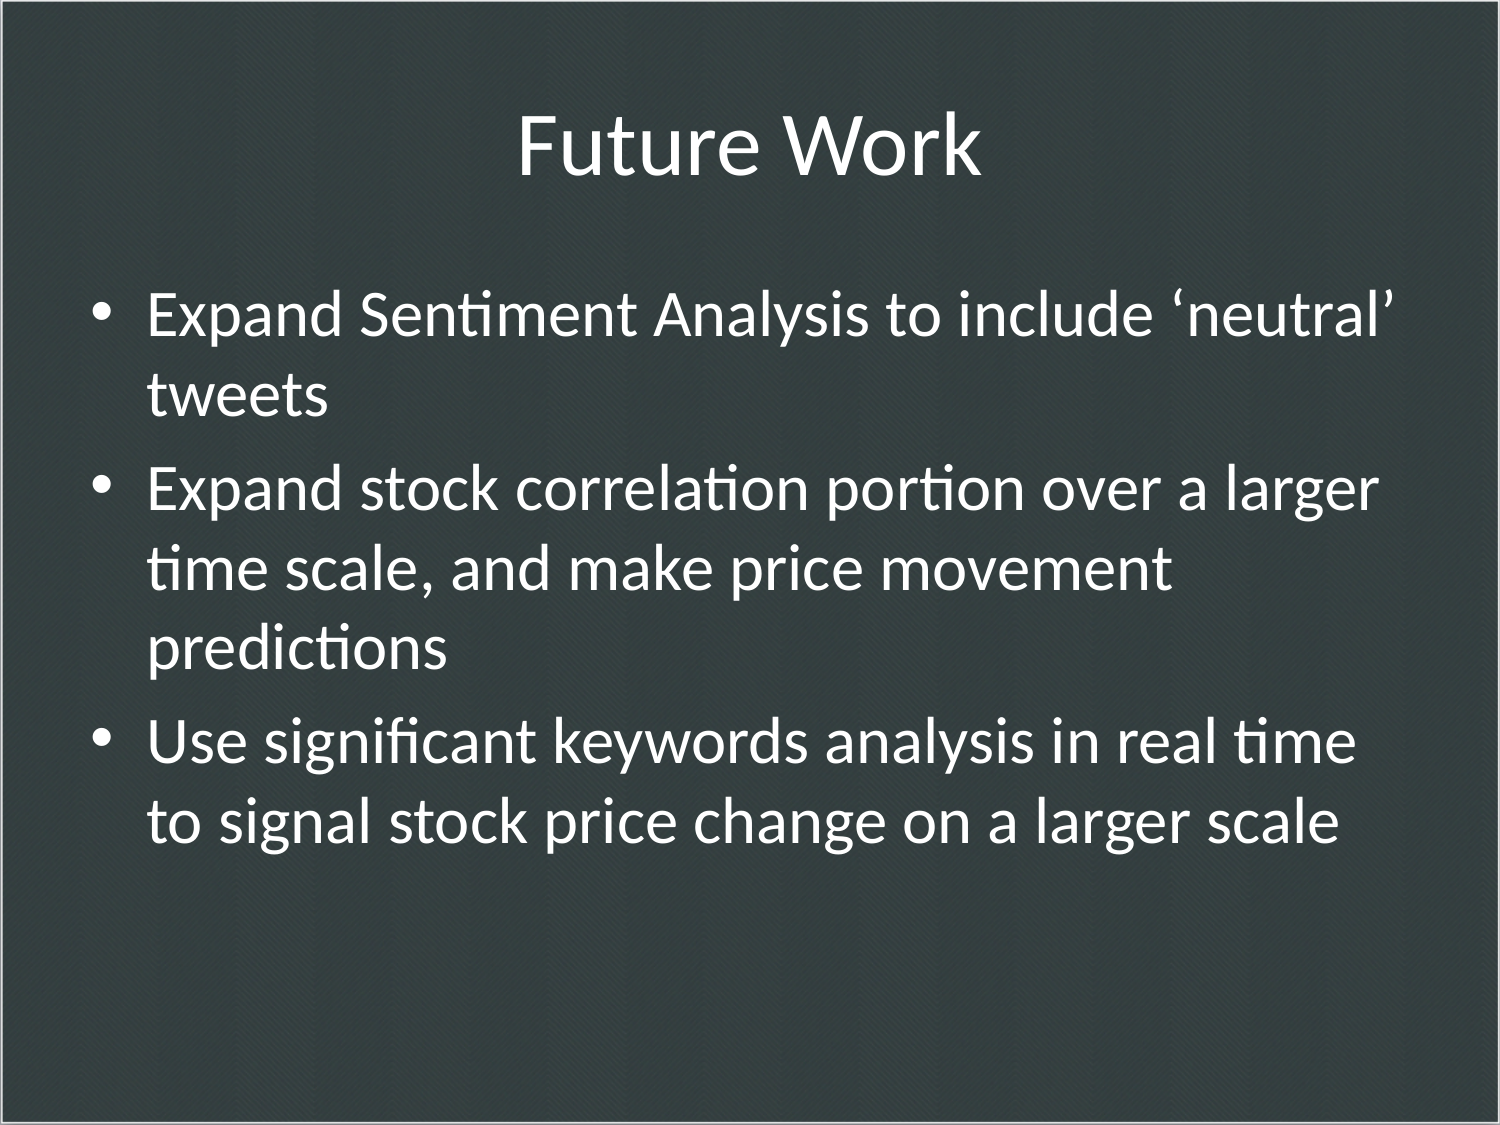

# Future Work
Expand Sentiment Analysis to include ‘neutral’ tweets
Expand stock correlation portion over a larger time scale, and make price movement predictions
Use significant keywords analysis in real time to signal stock price change on a larger scale